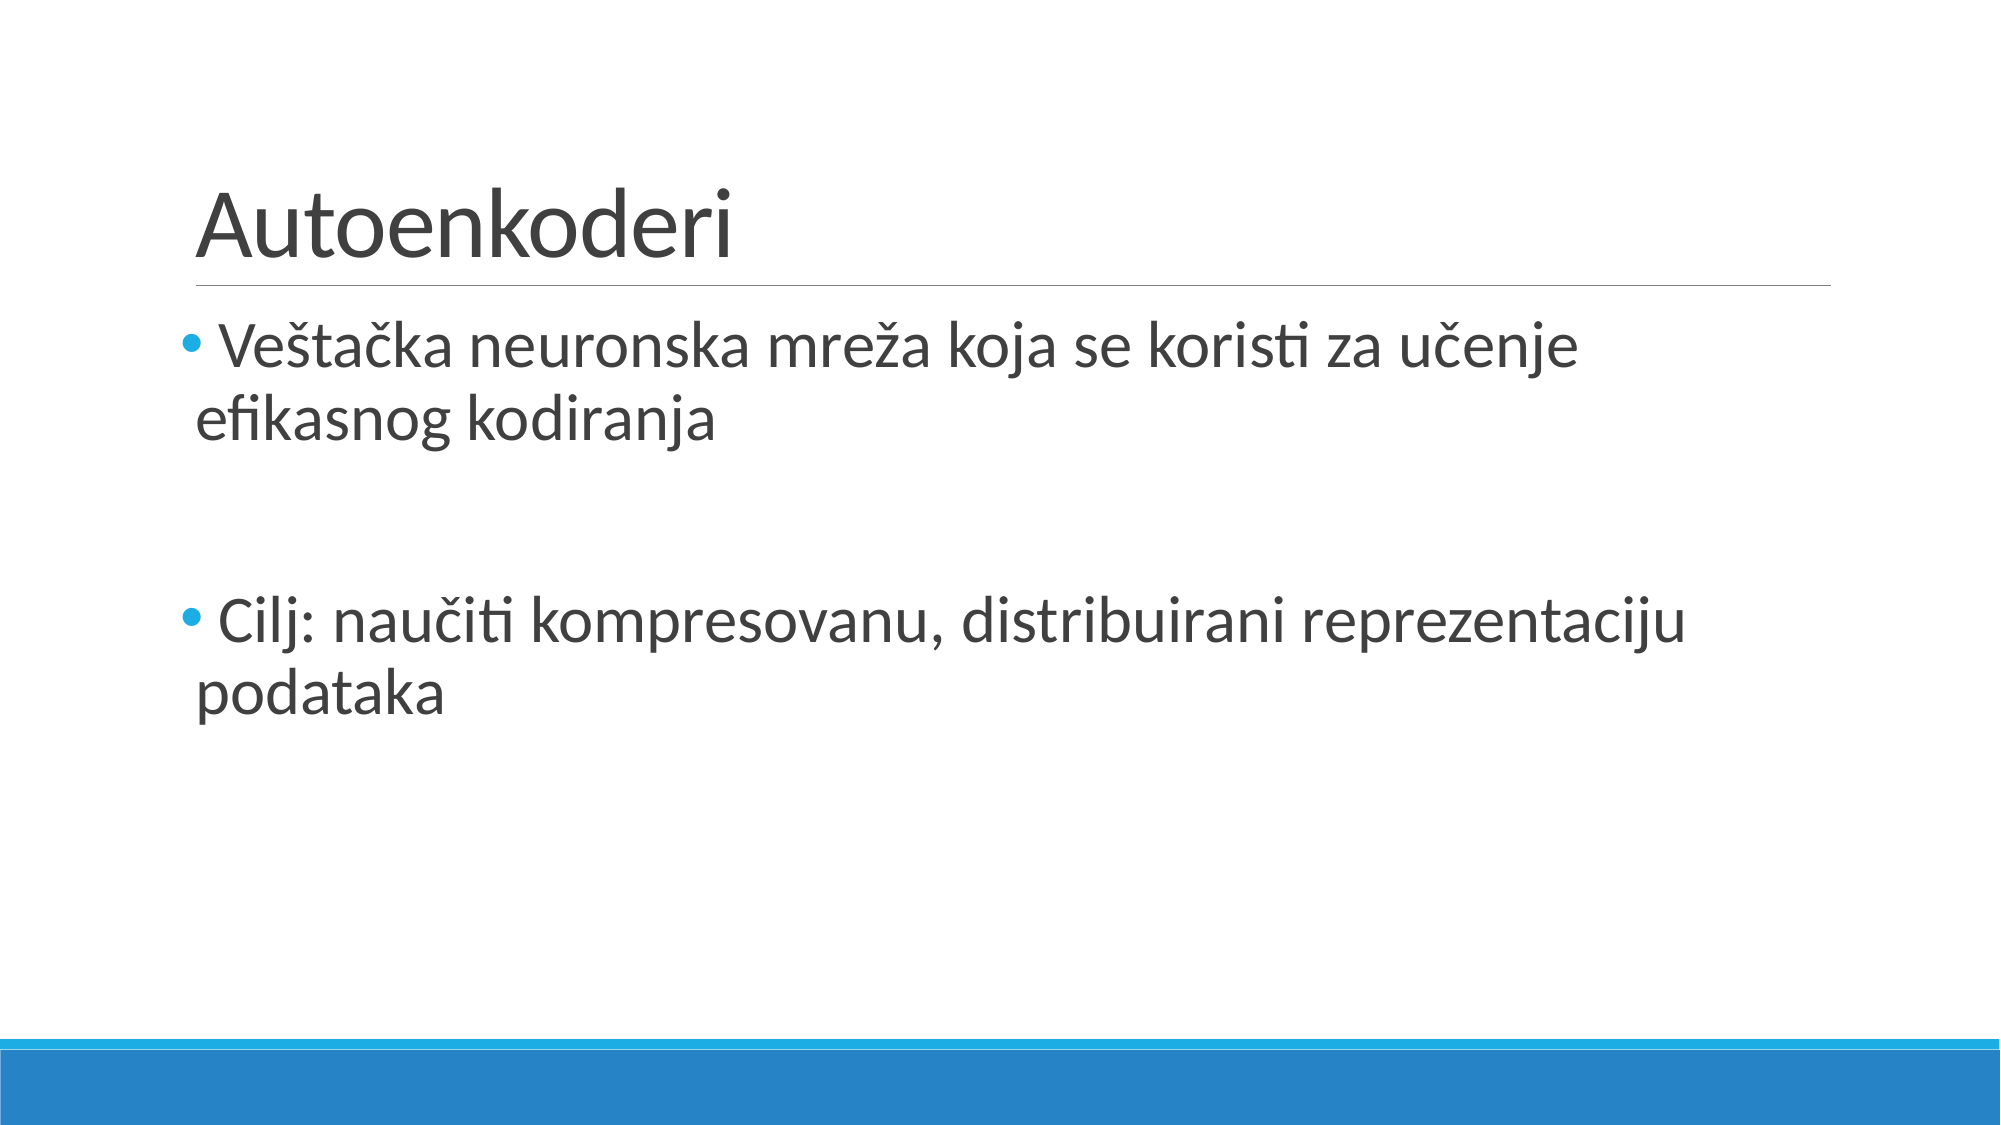

# Autoenkoderi
 Veštačka neuronska mreža koja se koristi za učenje efikasnog kodiranja

 Cilj: naučiti kompresovanu, distribuirani reprezentaciju podataka